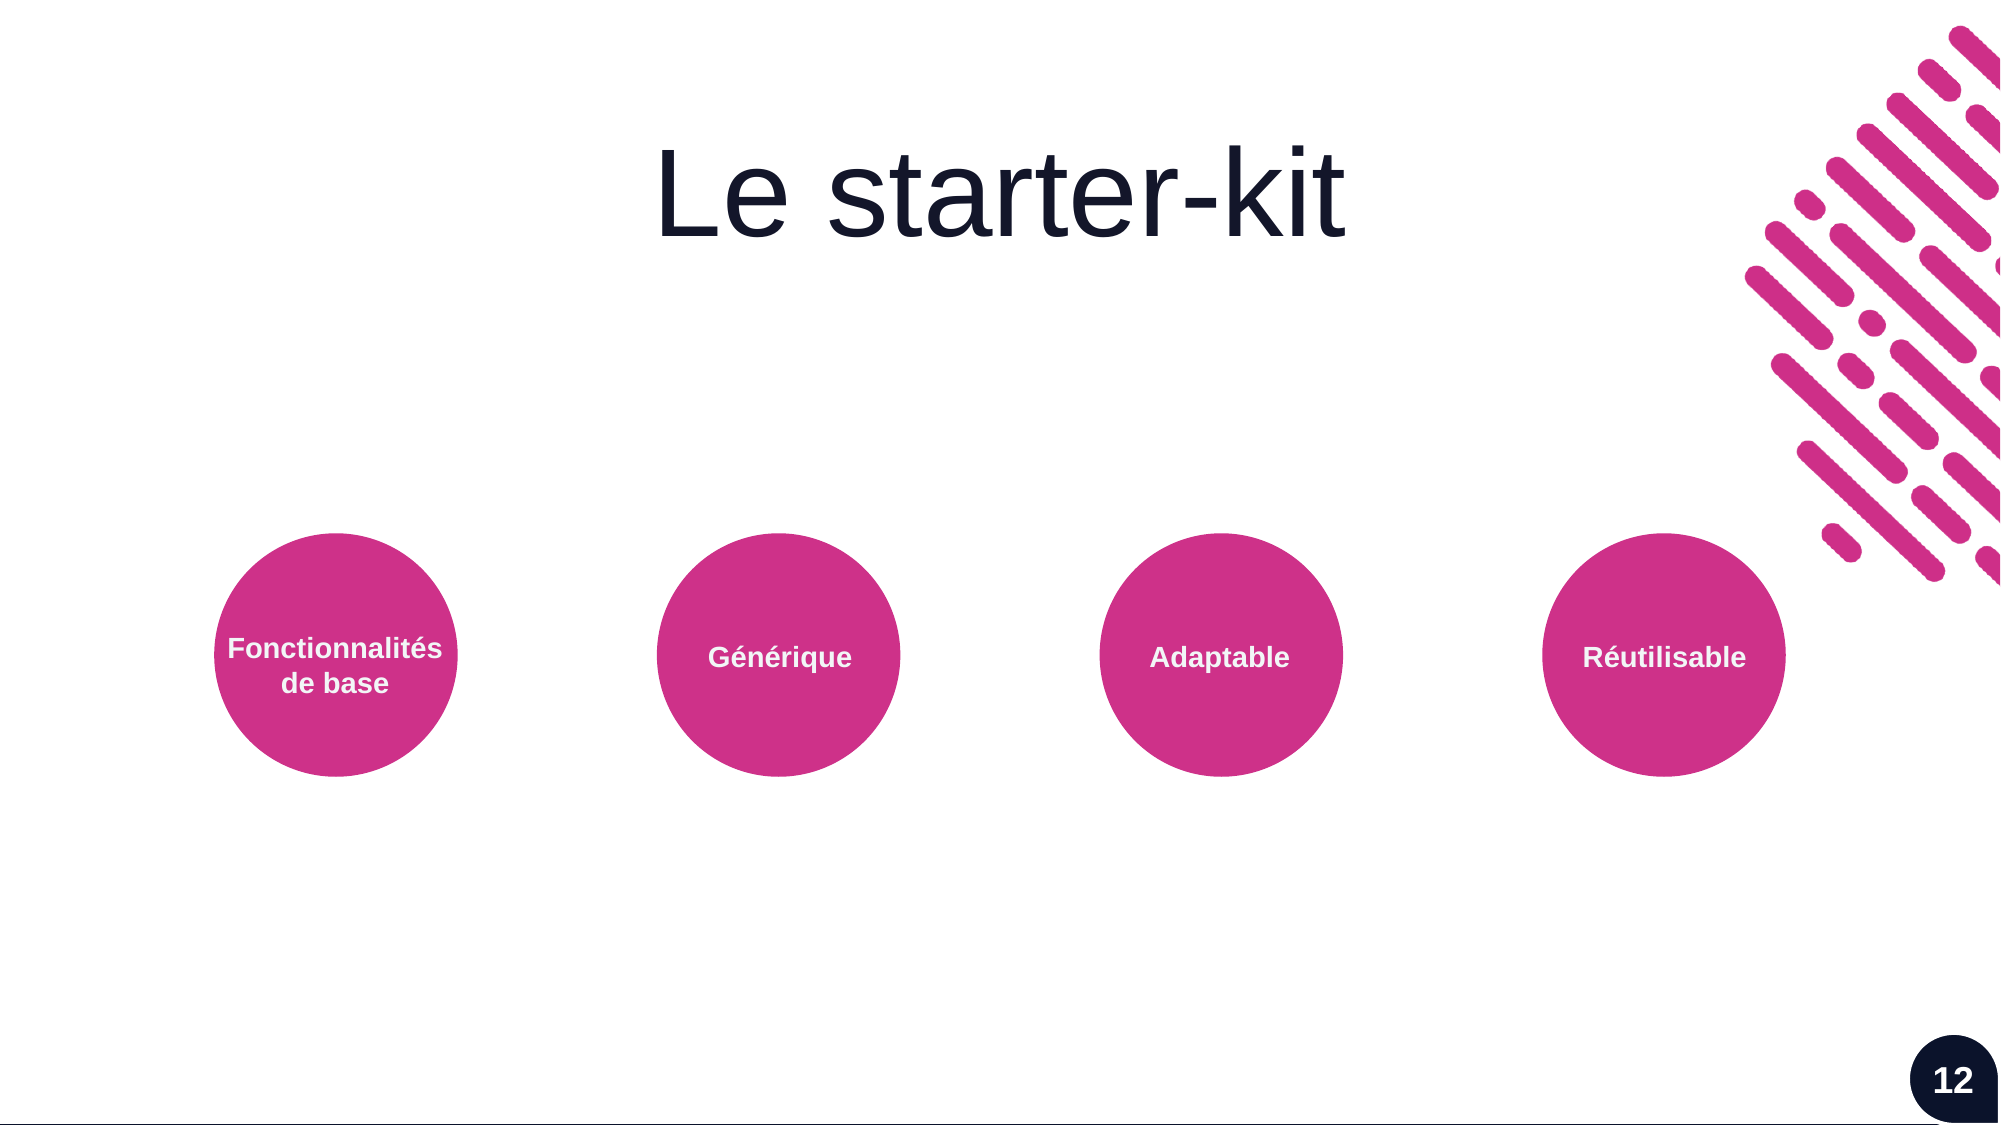

# Le starter-kit

Fonctionnalités de base

Générique

Adaptable

Réutilisable

12
Prêt pour la production